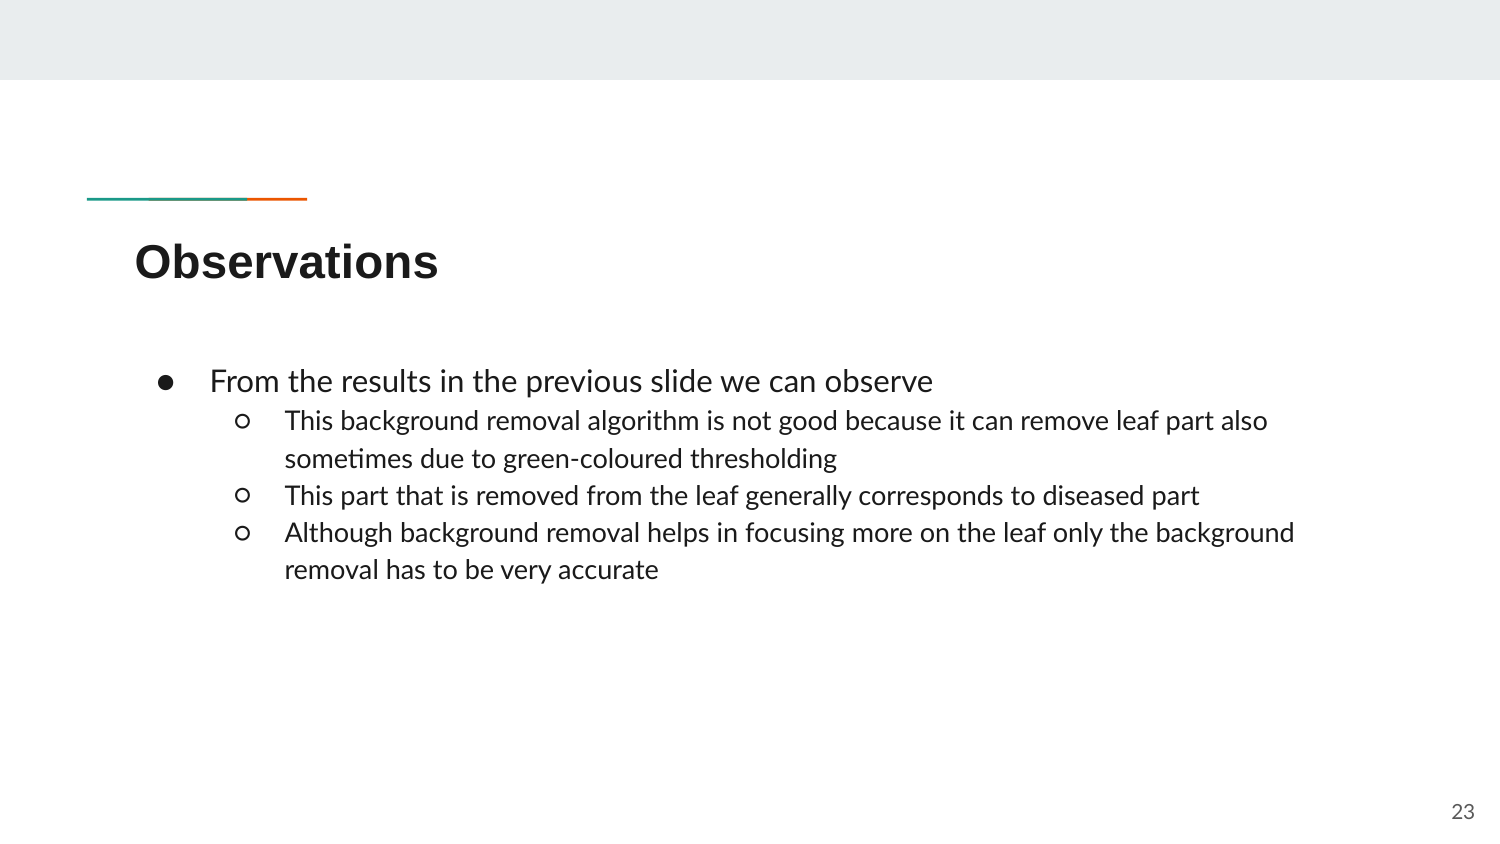

# Observations
From the results in the previous slide we can observe
This background removal algorithm is not good because it can remove leaf part also sometimes due to green-coloured thresholding
This part that is removed from the leaf generally corresponds to diseased part
Although background removal helps in focusing more on the leaf only the background removal has to be very accurate
23